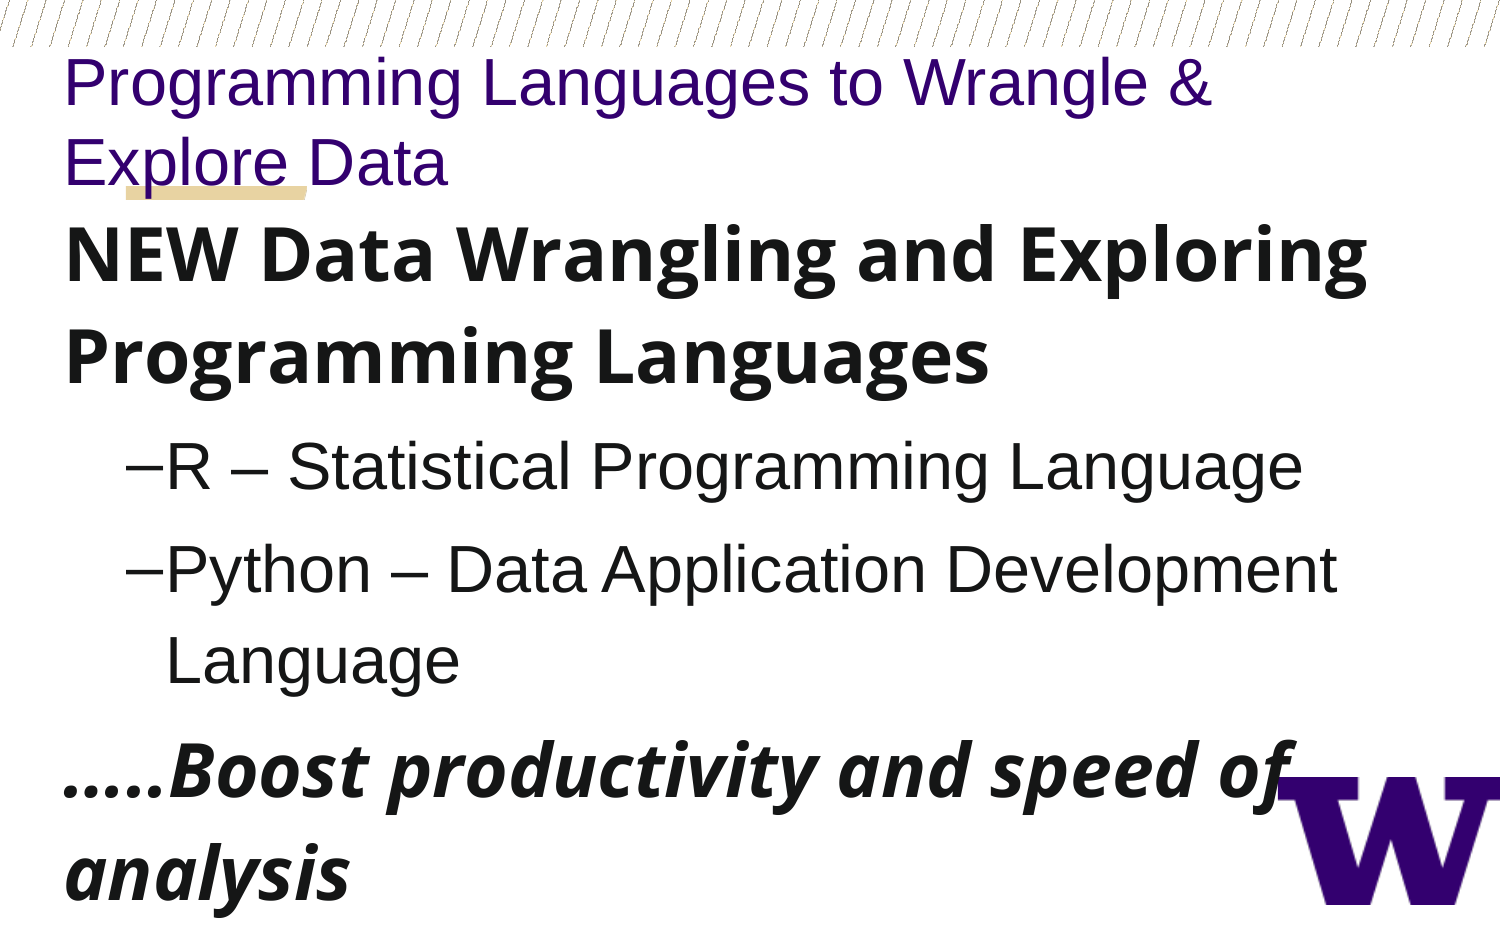

Programming Languages to Wrangle & Explore Data
NEW Data Wrangling and Exploring Programming Languages
R – Statistical Programming Language
Python – Data Application Development Language
…..Boost productivity and speed of analysis